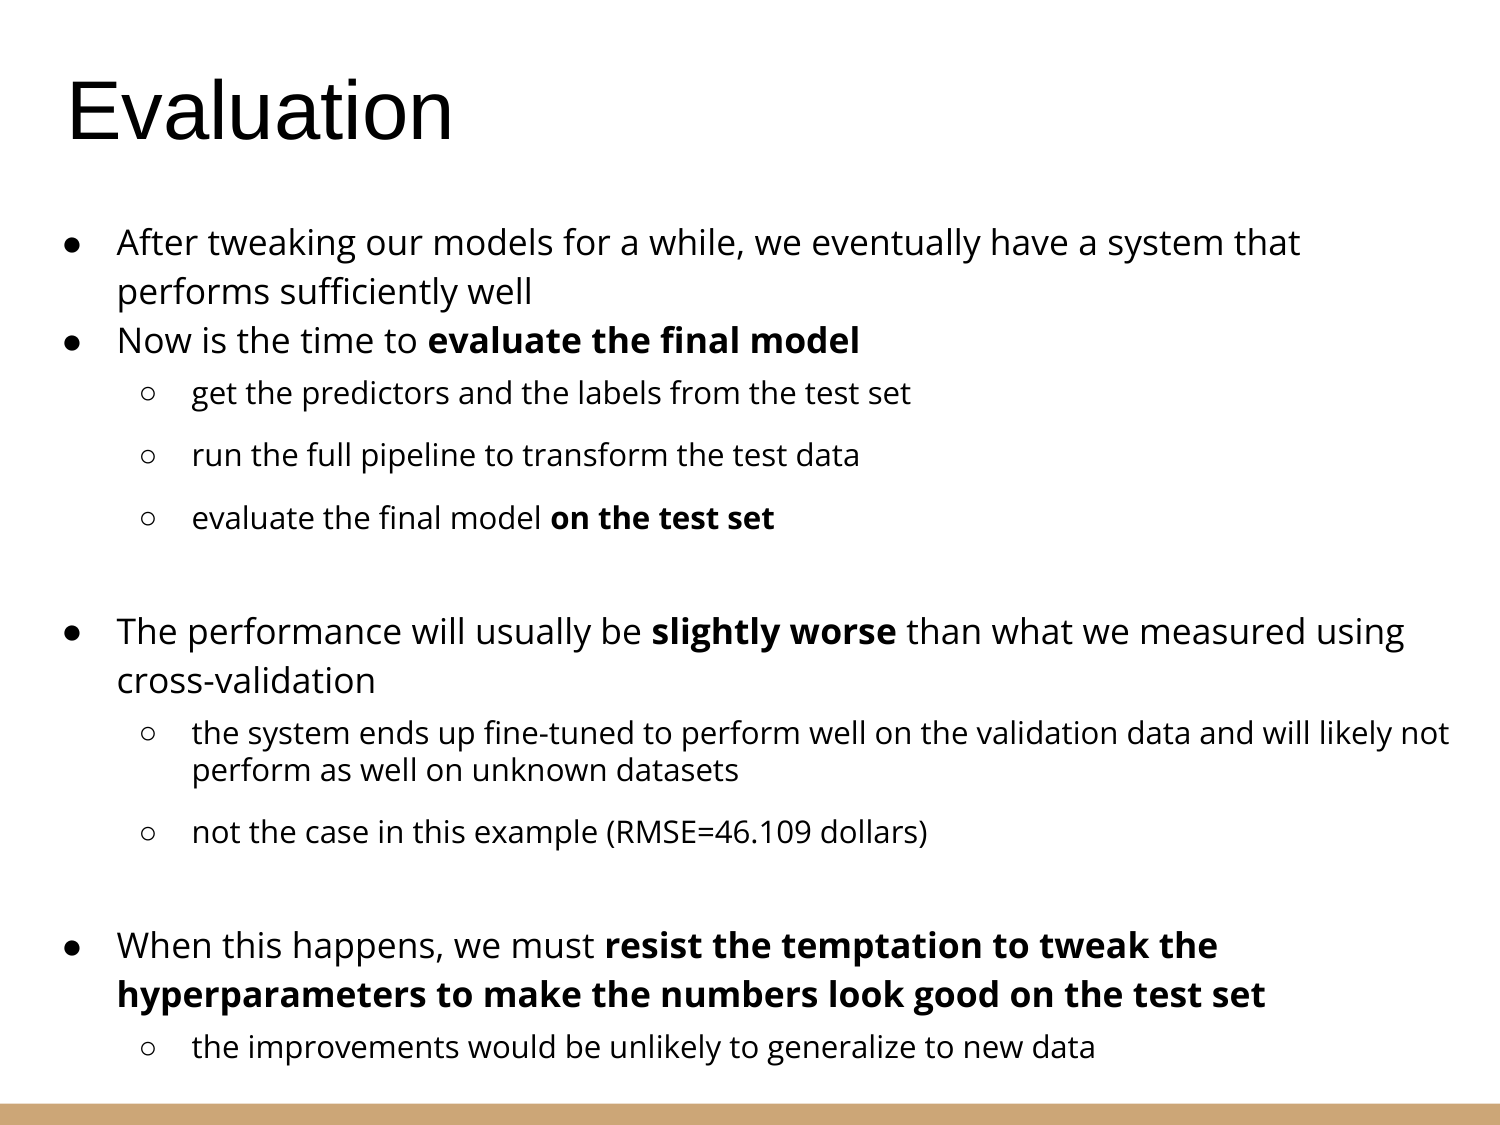

Evaluation
After tweaking our models for a while, we eventually have a system that performs sufficiently well
Now is the time to evaluate the final model
get the predictors and the labels from the test set
run the full pipeline to transform the test data
evaluate the final model on the test set

The performance will usually be slightly worse than what we measured using cross-validation
the system ends up fine-tuned to perform well on the validation data and will likely not perform as well on unknown datasets
not the case in this example (RMSE=46.109 dollars)

When this happens, we must resist the temptation to tweak the hyperparameters to make the numbers look good on the test set
the improvements would be unlikely to generalize to new data